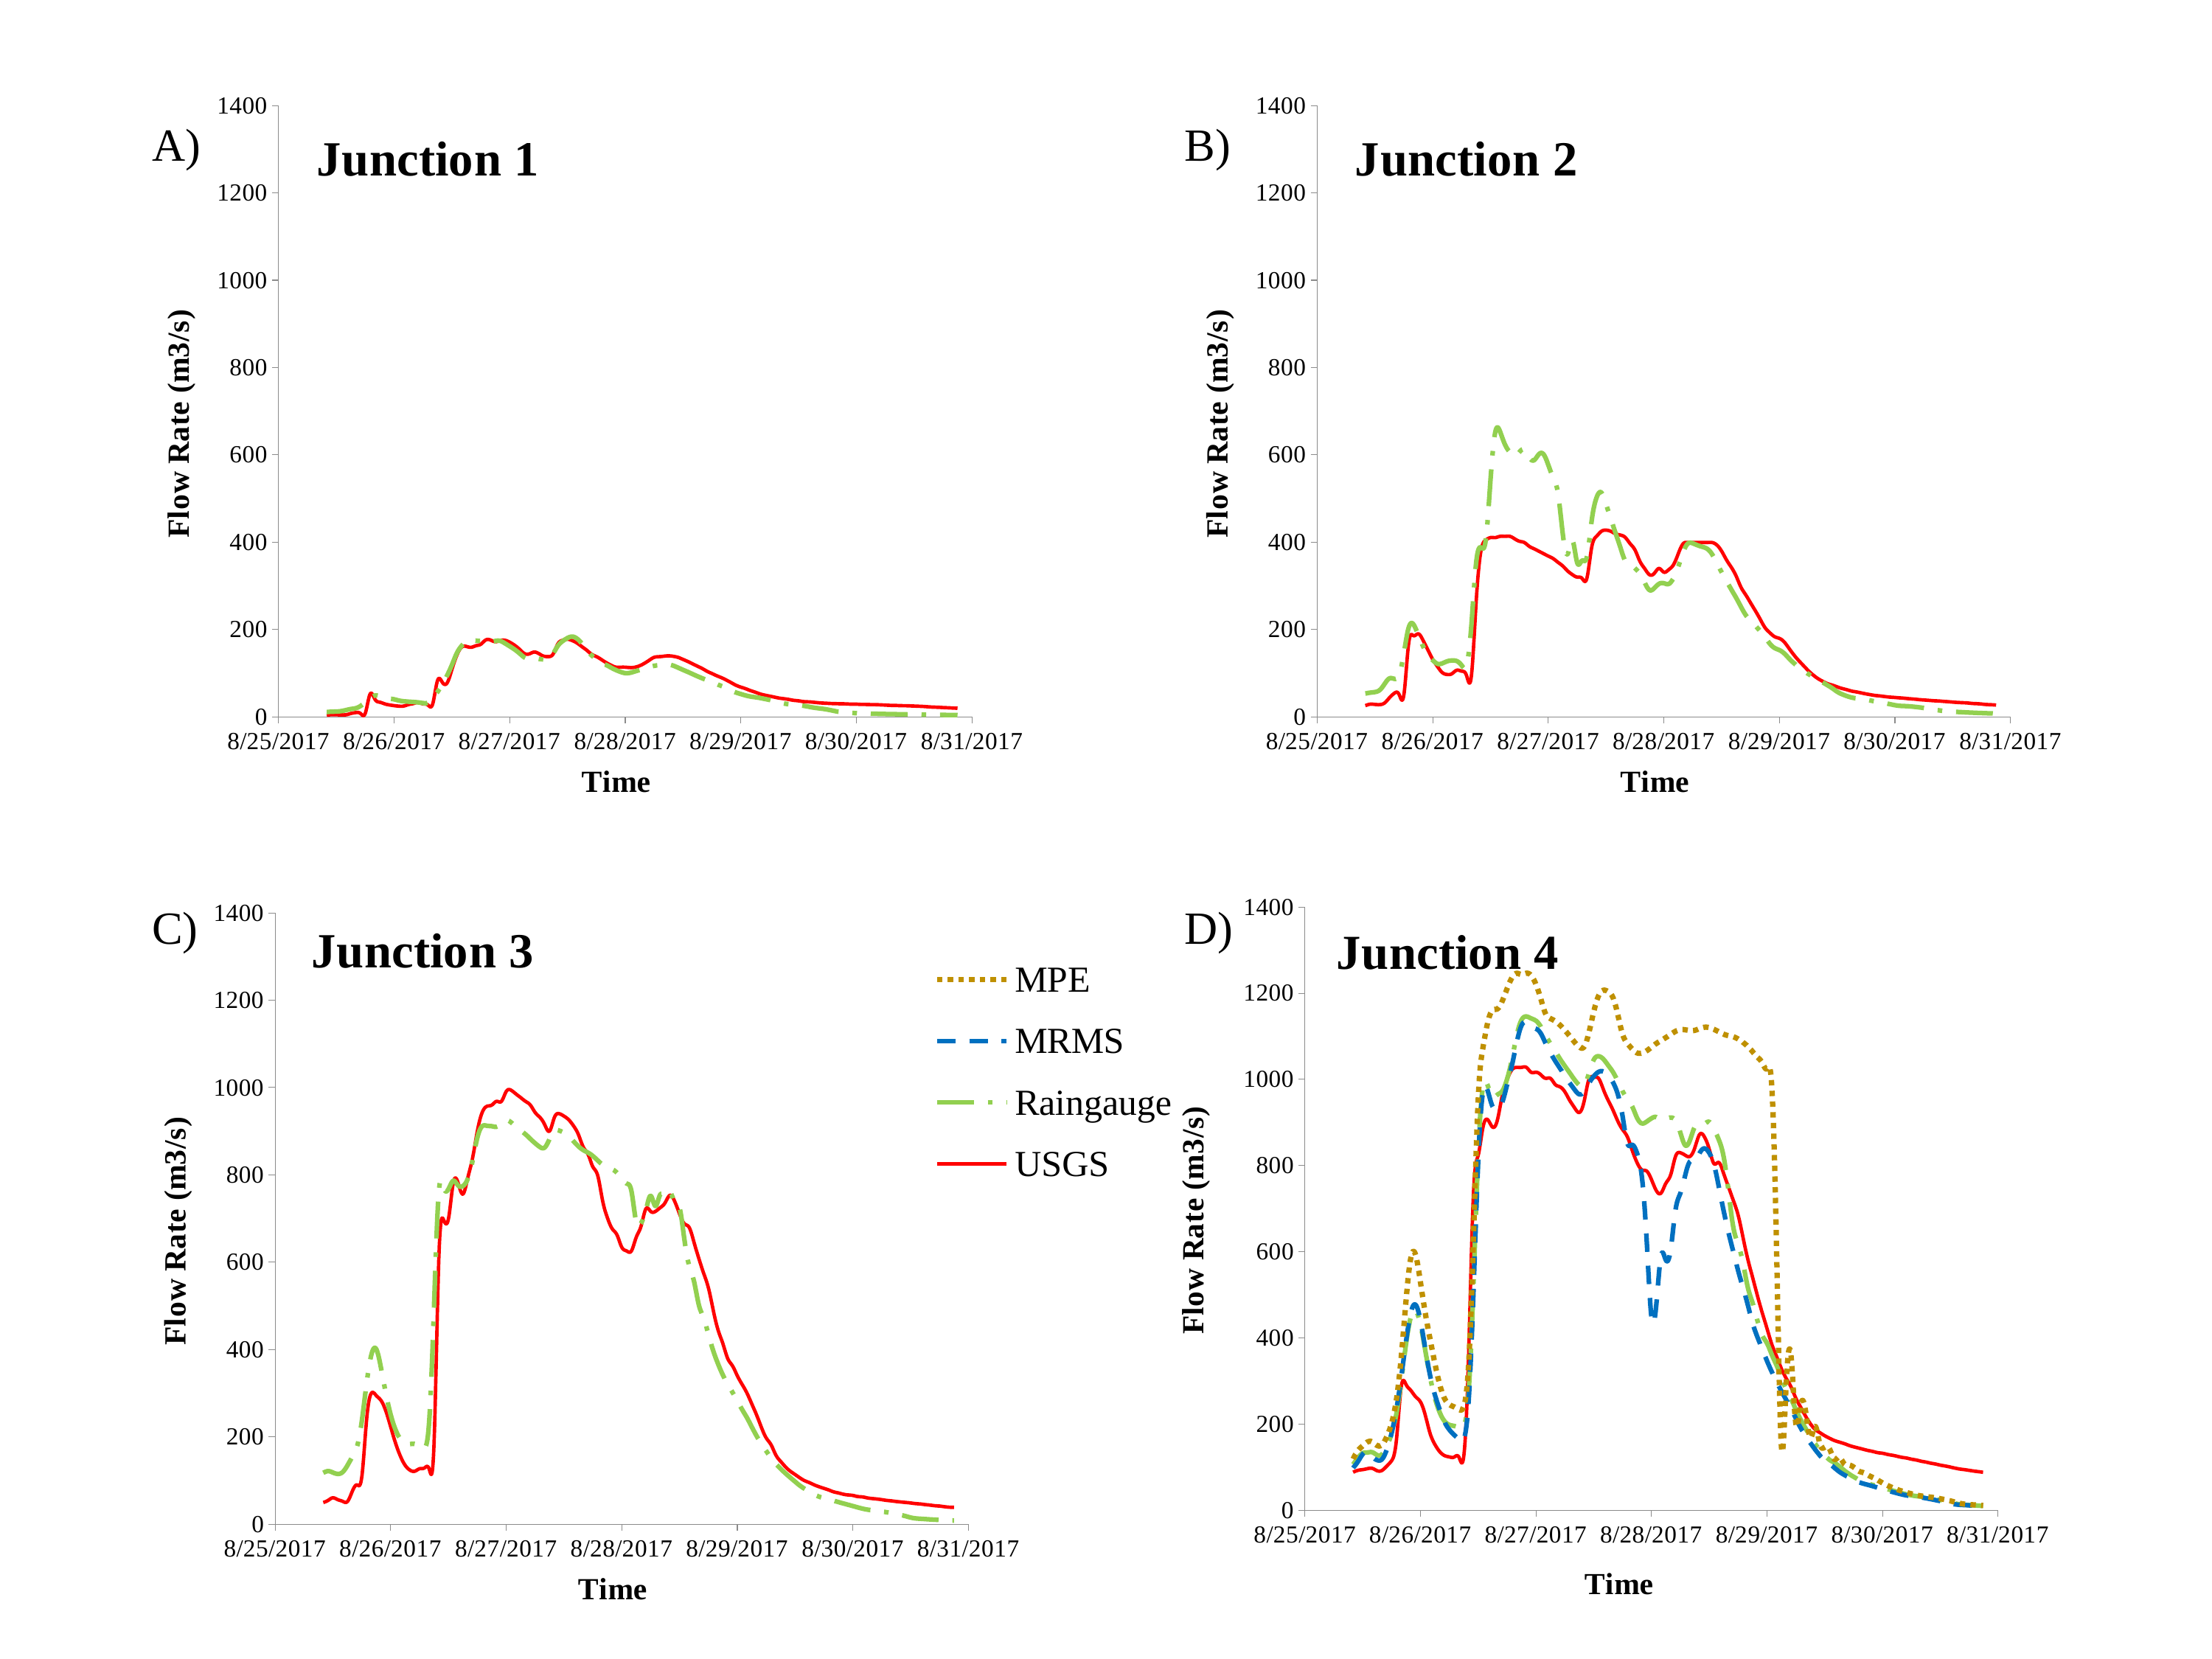

### Chart: Junction 1

| Category |  |  |  |  |
|---|---|---|---|---|

### Chart: Junction 2

| Category |  |  |  |  |
|---|---|---|---|---|
A)
B)

### Chart: Junction 4

| Category |  |  |  |  |
|---|---|---|---|---|
C)
D)

### Chart: Junction 3

| Category |  |  |  |  |
|---|---|---|---|---|